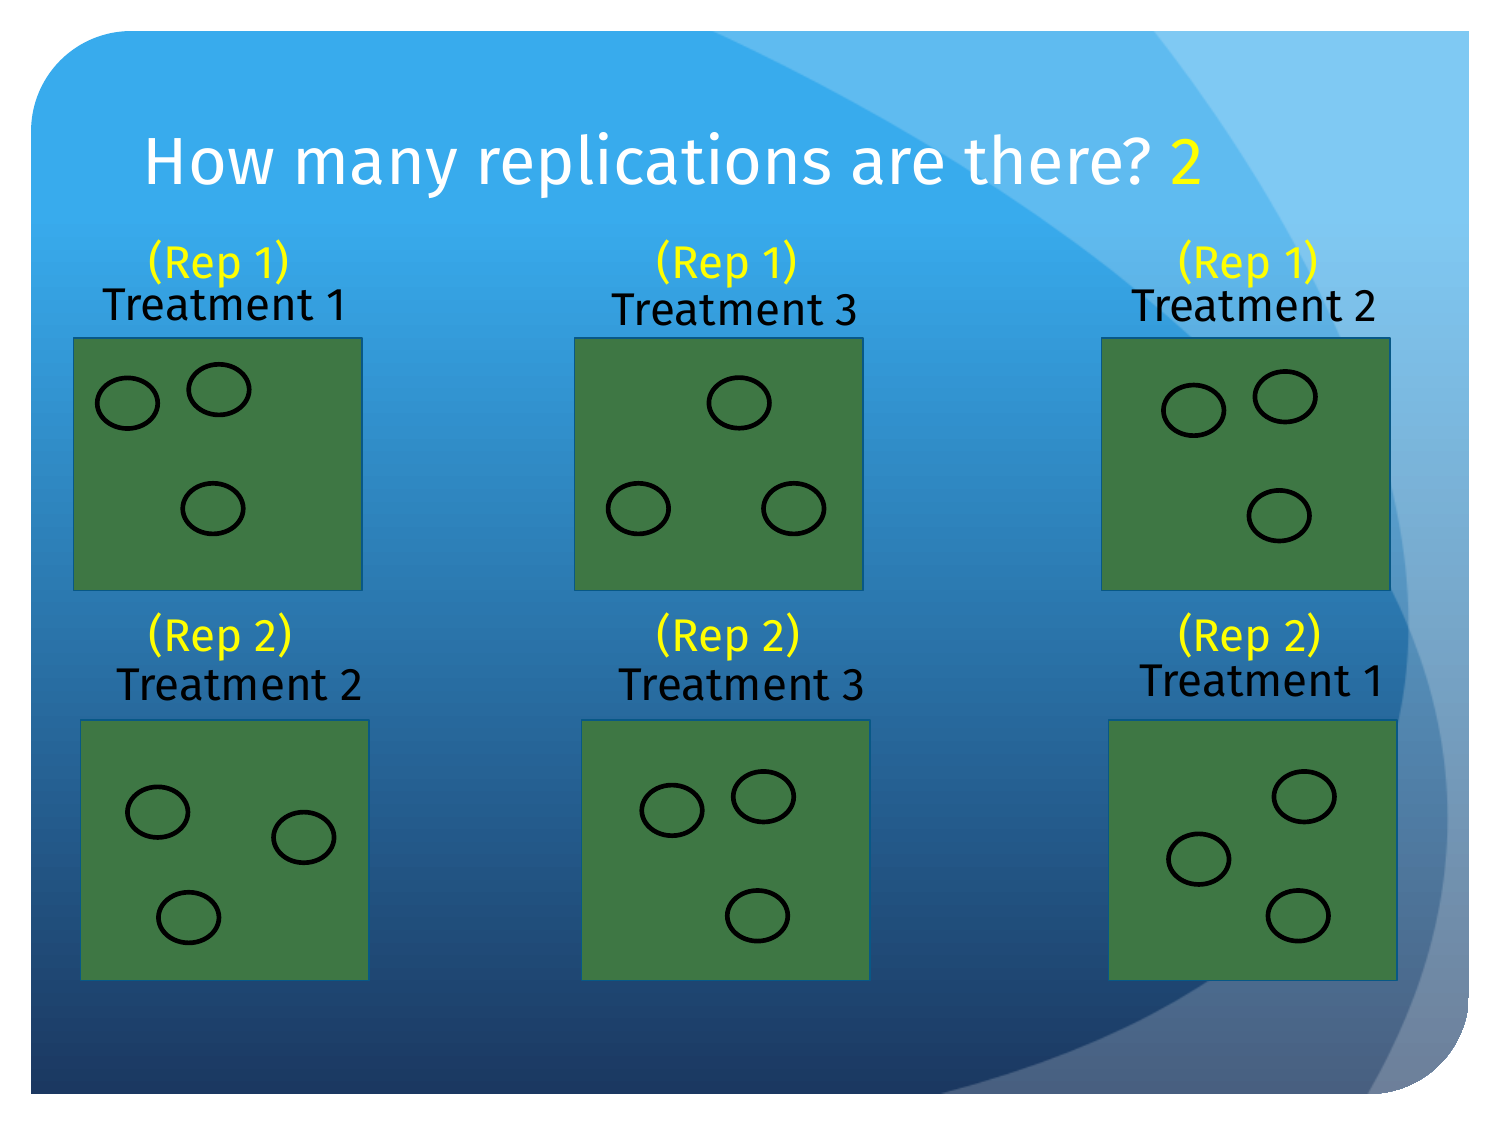

# How many replications are there? 2
(Rep 1)
(Rep 1)
(Rep 1)
Treatment 1
Treatment 2
Treatment 3

(Rep 2)
(Rep 2)
(Rep 2)
Treatment 1
Treatment 2
Treatment 3